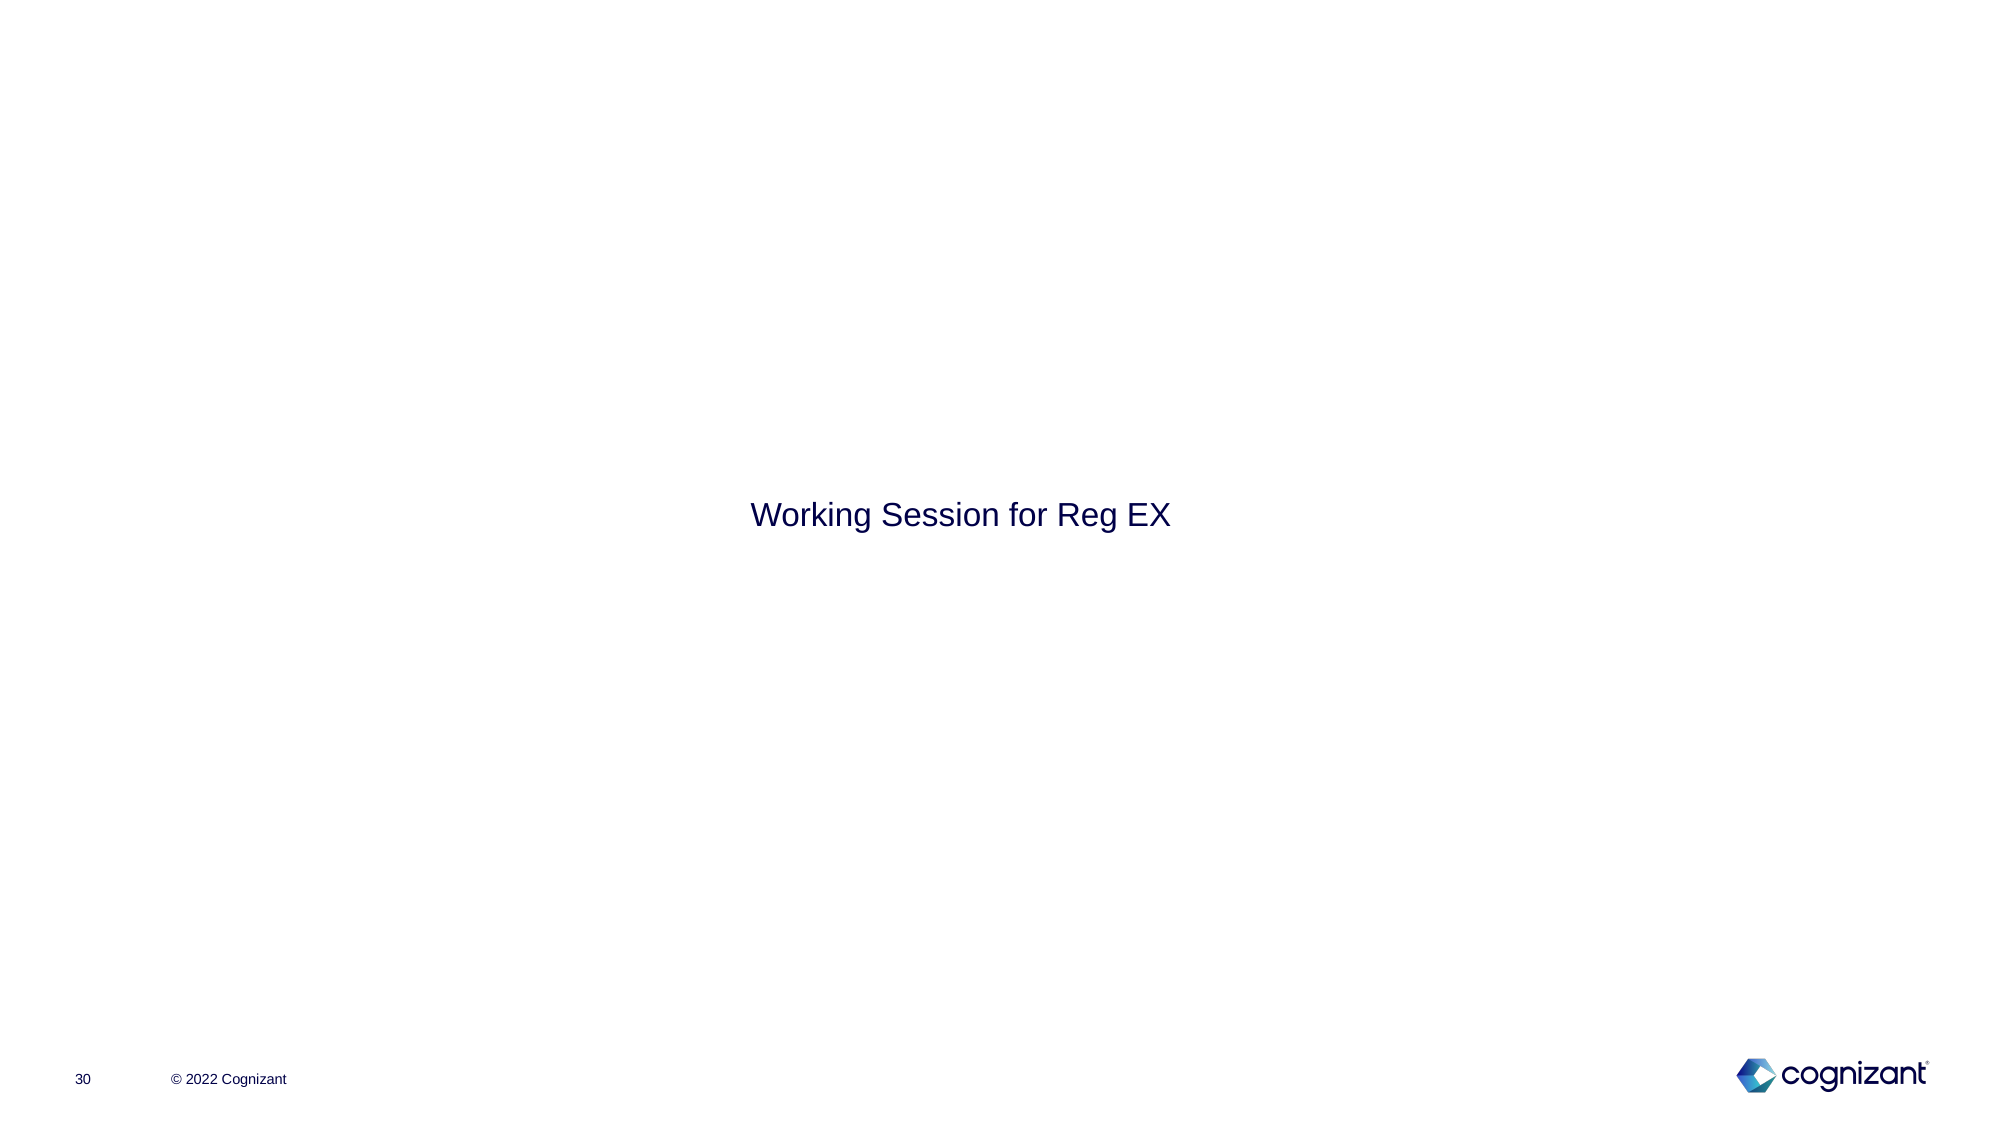

Working Session for Reg EX
© 2022 Cognizant
30